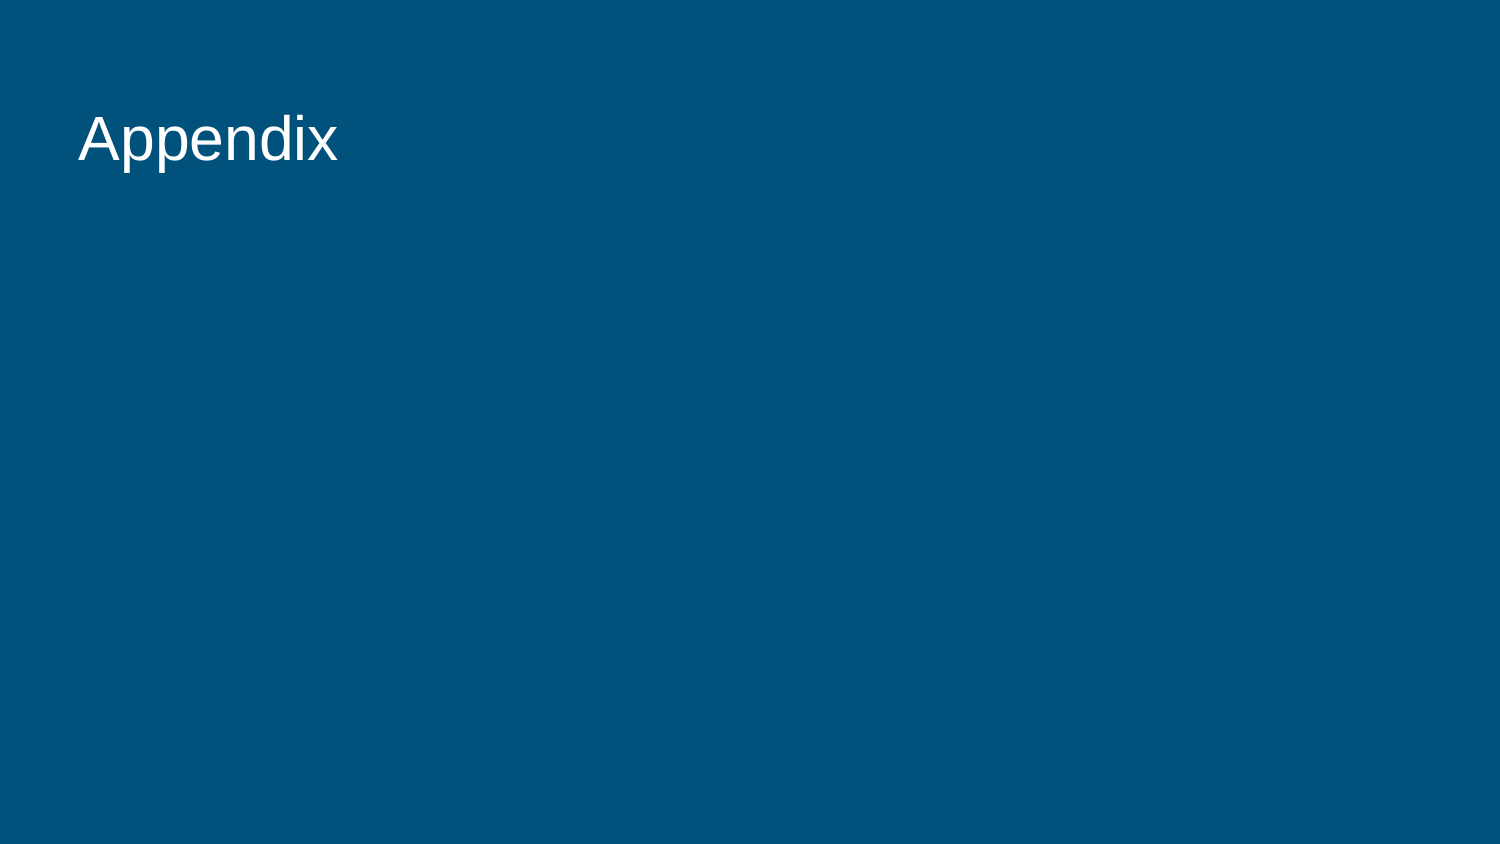

# Appendix
APR

Quis Diam
Lorem ipsum dolor sit amet, consectetur adipiscing.